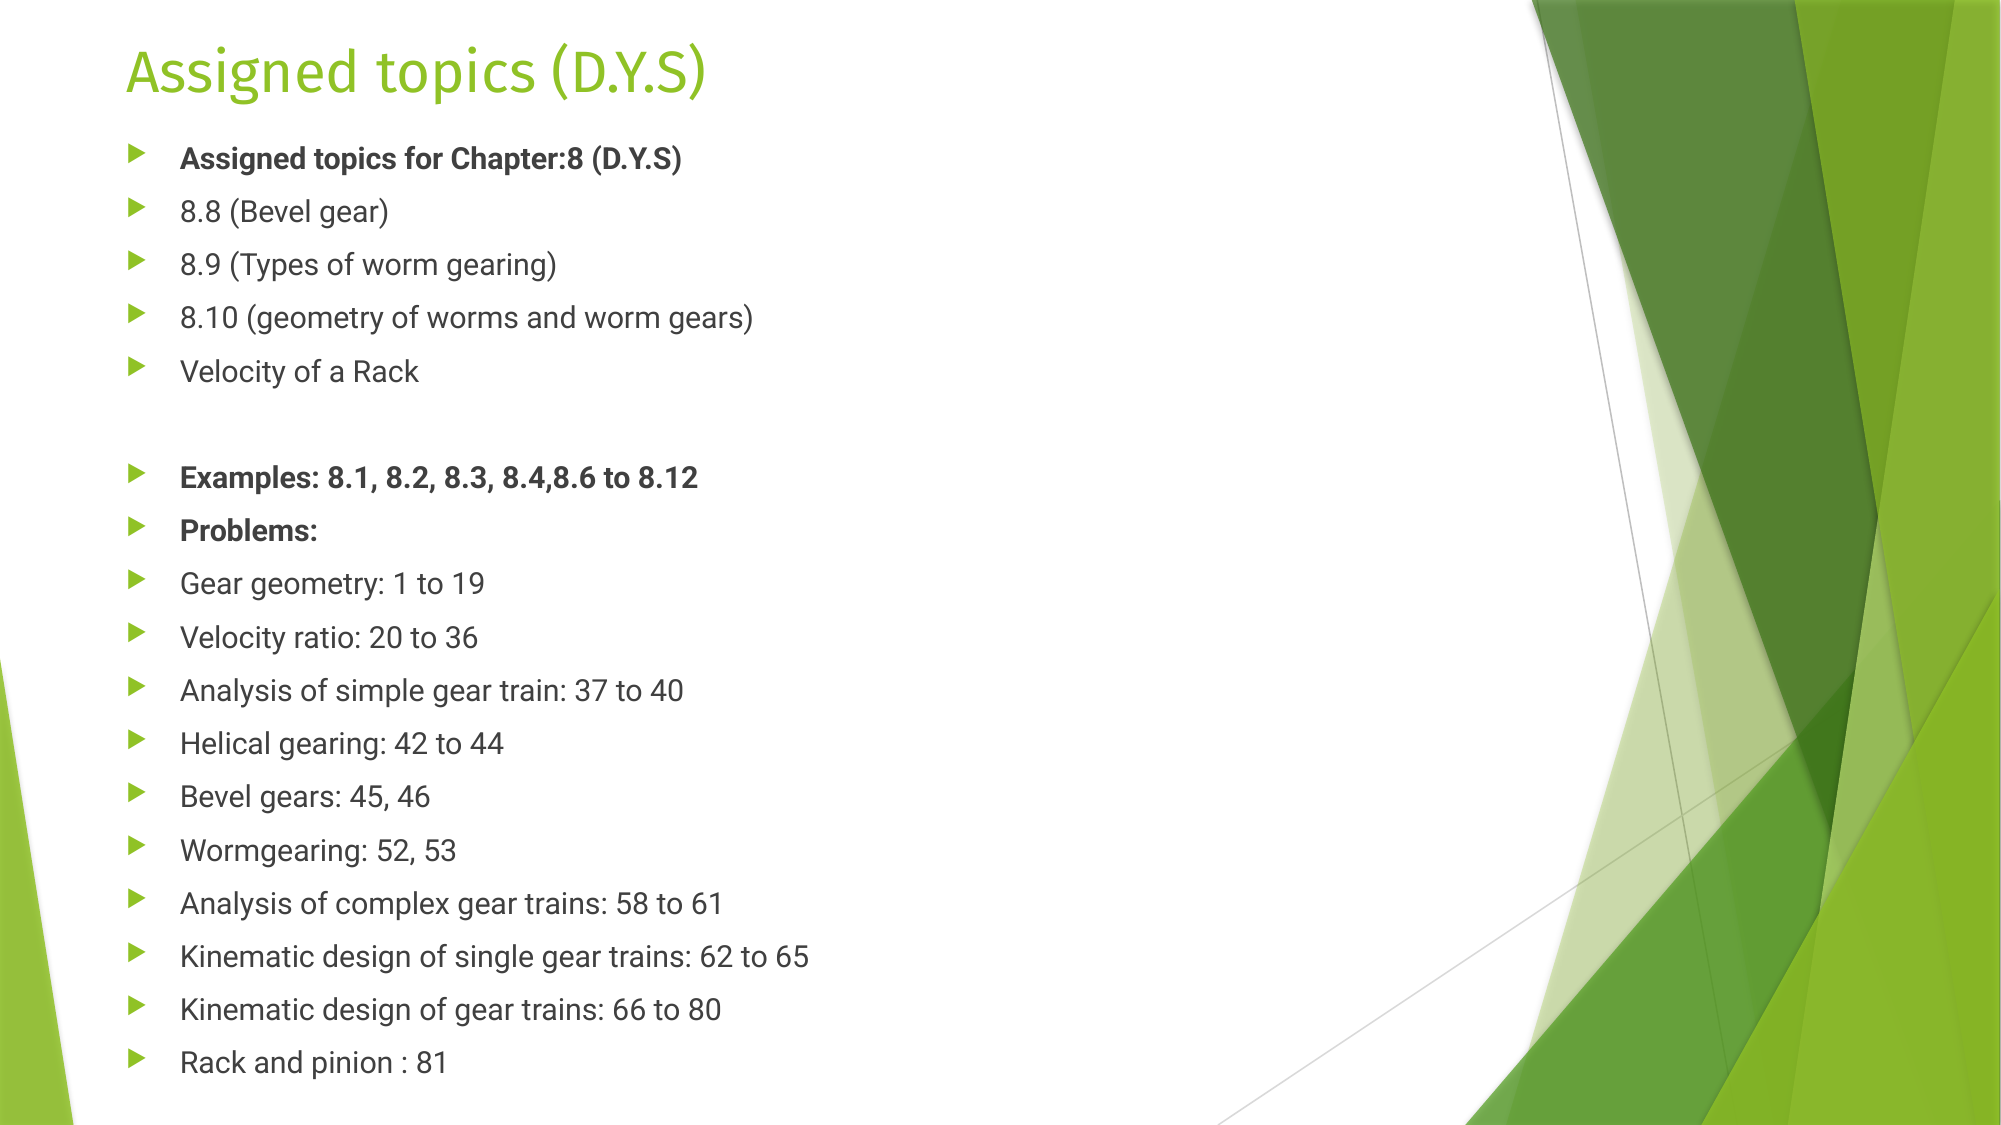

# Assigned topics (D.Y.S)
Assigned topics for Chapter:8 (D.Y.S)
8.8 (Bevel gear)
8.9 (Types of worm gearing)
8.10 (geometry of worms and worm gears)
Velocity of a Rack

Examples: 8.1, 8.2, 8.3, 8.4,8.6 to 8.12
Problems:
Gear geometry: 1 to 19
Velocity ratio: 20 to 36
Analysis of simple gear train: 37 to 40
Helical gearing: 42 to 44
Bevel gears: 45, 46
Wormgearing: 52, 53
Analysis of complex gear trains: 58 to 61
Kinematic design of single gear trains: 62 to 65
Kinematic design of gear trains: 66 to 80
Rack and pinion : 81